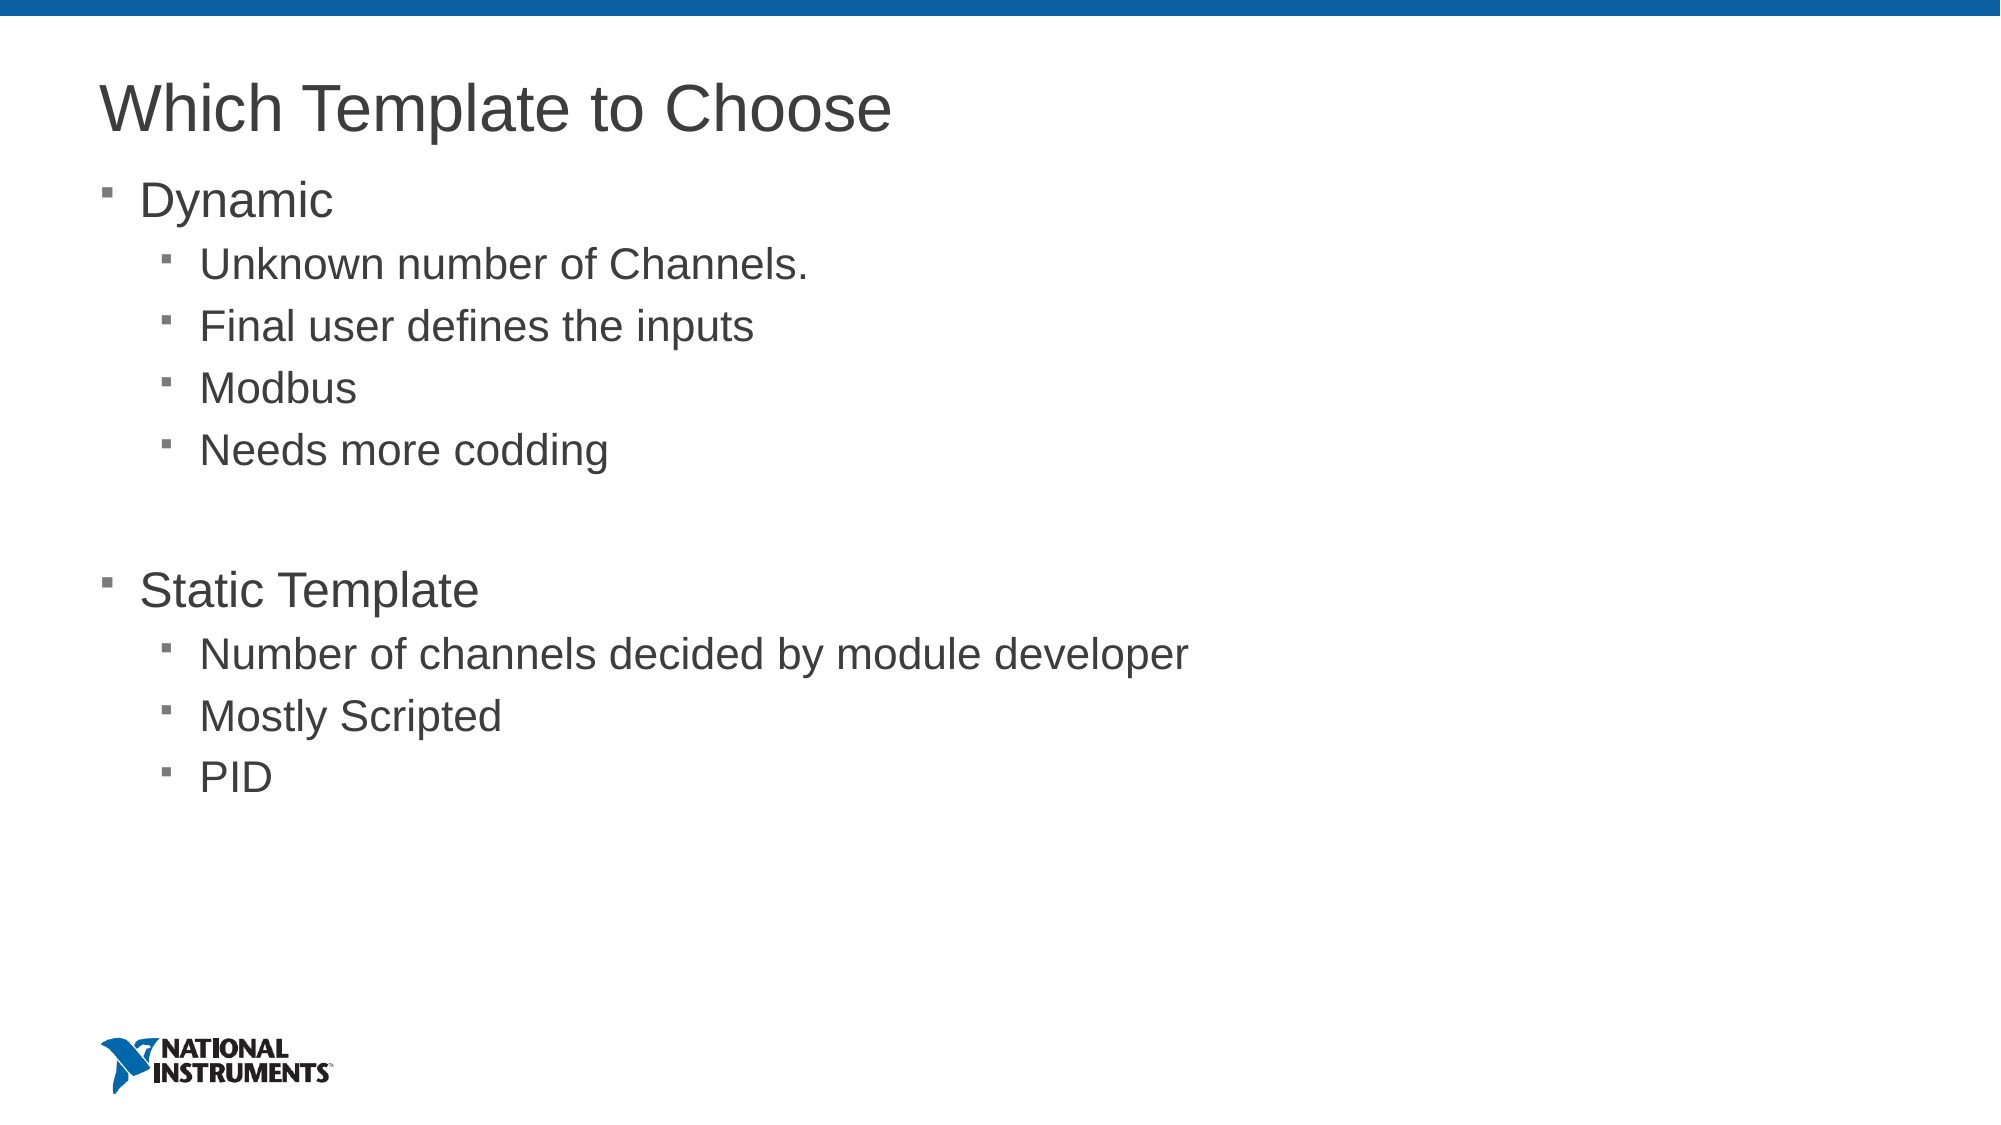

# Which Template to Choose
Dynamic
Unknown number of Channels.
Final user defines the inputs
Modbus
Needs more codding

Static Template
Number of channels decided by module developer
Mostly Scripted
PID